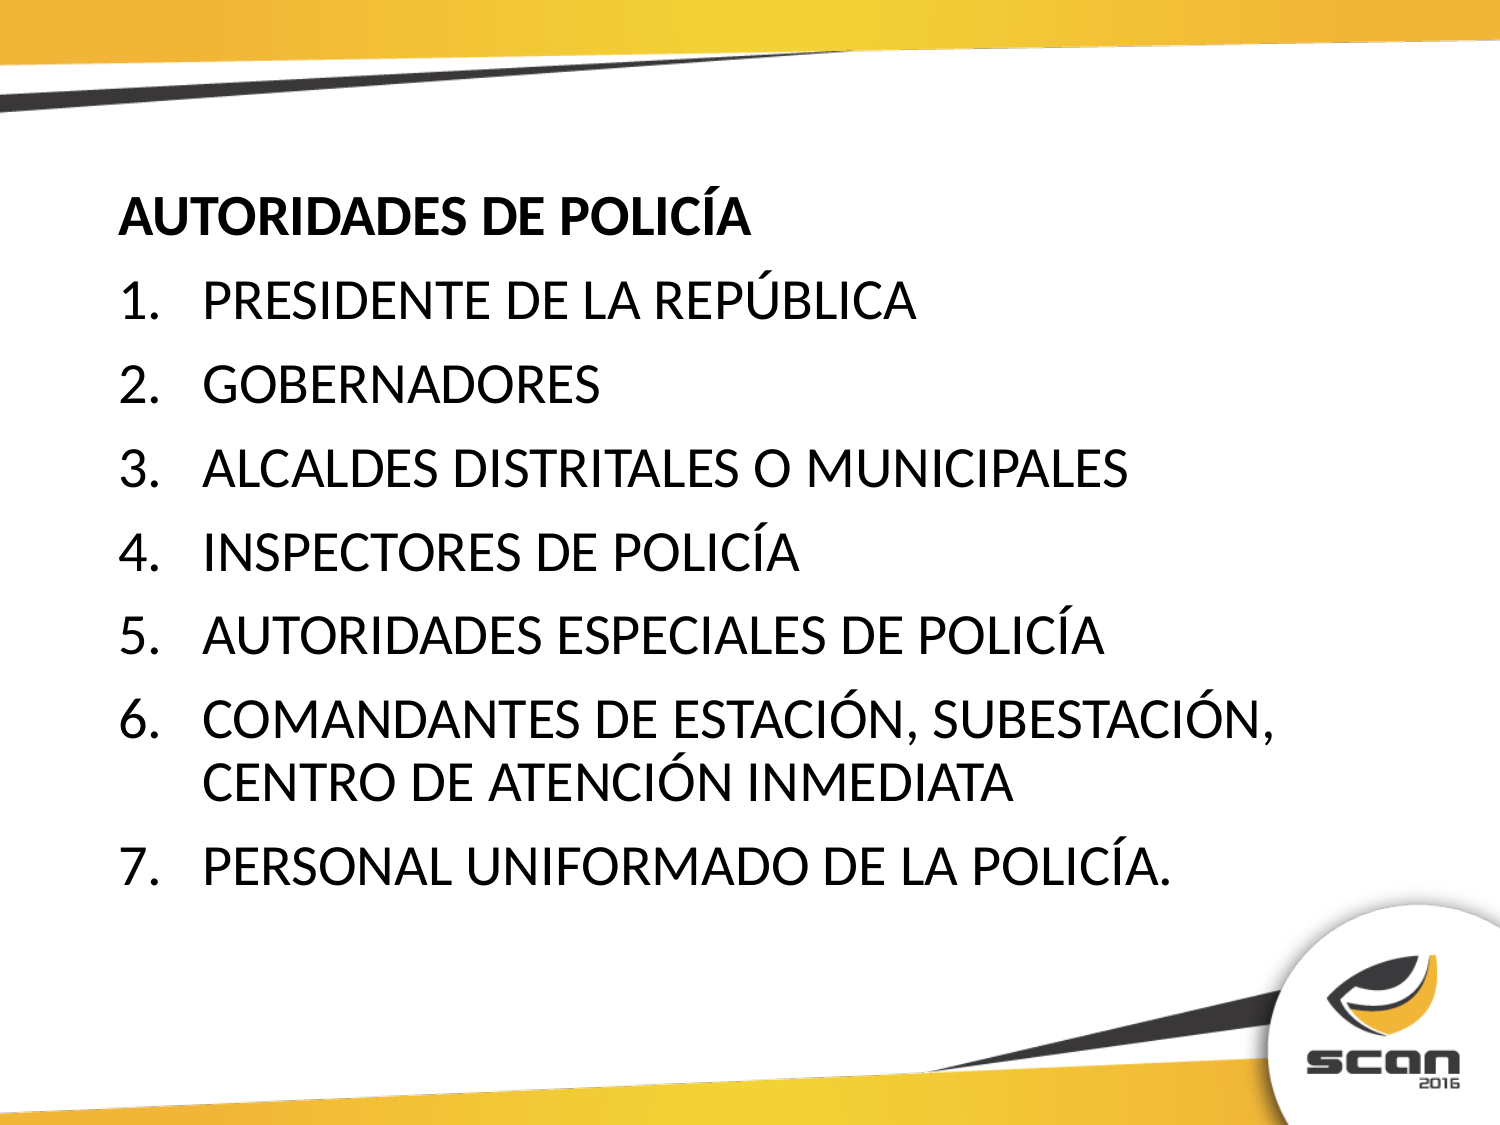

AUTORIDADES DE POLICÍA
PRESIDENTE DE LA REPÚBLICA
GOBERNADORES
ALCALDES DISTRITALES O MUNICIPALES
INSPECTORES DE POLICÍA
AUTORIDADES ESPECIALES DE POLICÍA
COMANDANTES DE ESTACIÓN, SUBESTACIÓN, CENTRO DE ATENCIÓN INMEDIATA
PERSONAL UNIFORMADO DE LA POLICÍA.